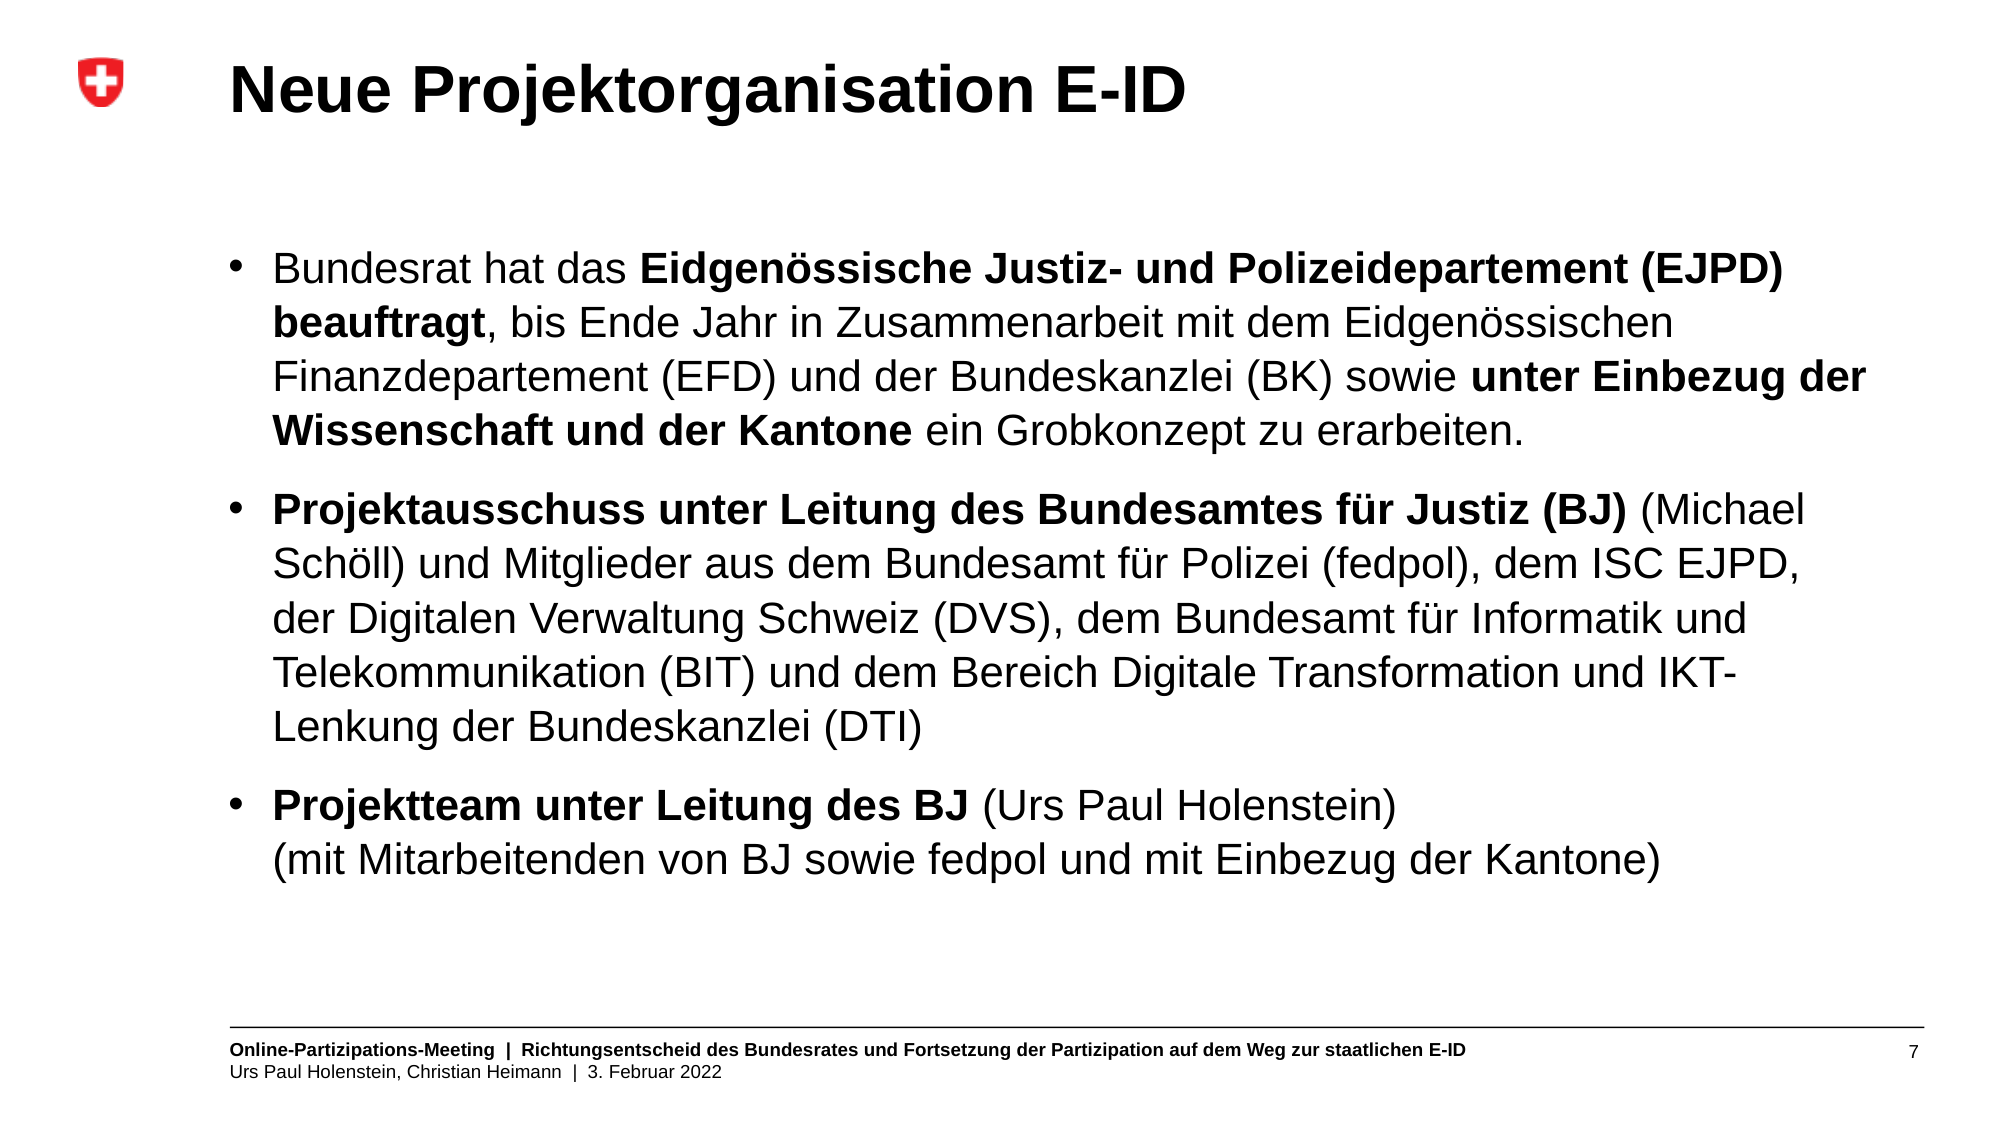

# Neue Projektorganisation E-ID
Bundesrat hat das Eidgenössische Justiz- und Polizeidepartement (EJPD) beauftragt, bis Ende Jahr in Zusammenarbeit mit dem Eidgenössischen Finanzdepartement (EFD) und der Bundeskanzlei (BK) sowie unter Einbezug der Wissenschaft und der Kantone ein Grobkonzept zu erarbeiten.
Projektausschuss unter Leitung des Bundesamtes für Justiz (BJ) (Michael Schöll) und Mitglieder aus dem Bundesamt für Polizei (fedpol), dem ISC EJPD,
der Digitalen Verwaltung Schweiz (DVS), dem Bundesamt für Informatik und Telekommunikation (BIT) und dem Bereich Digitale Transformation und IKT-Lenkung der Bundeskanzlei (DTI)
Projektteam unter Leitung des BJ (Urs Paul Holenstein)
(mit Mitarbeitenden von BJ sowie fedpol und mit Einbezug der Kantone)

7